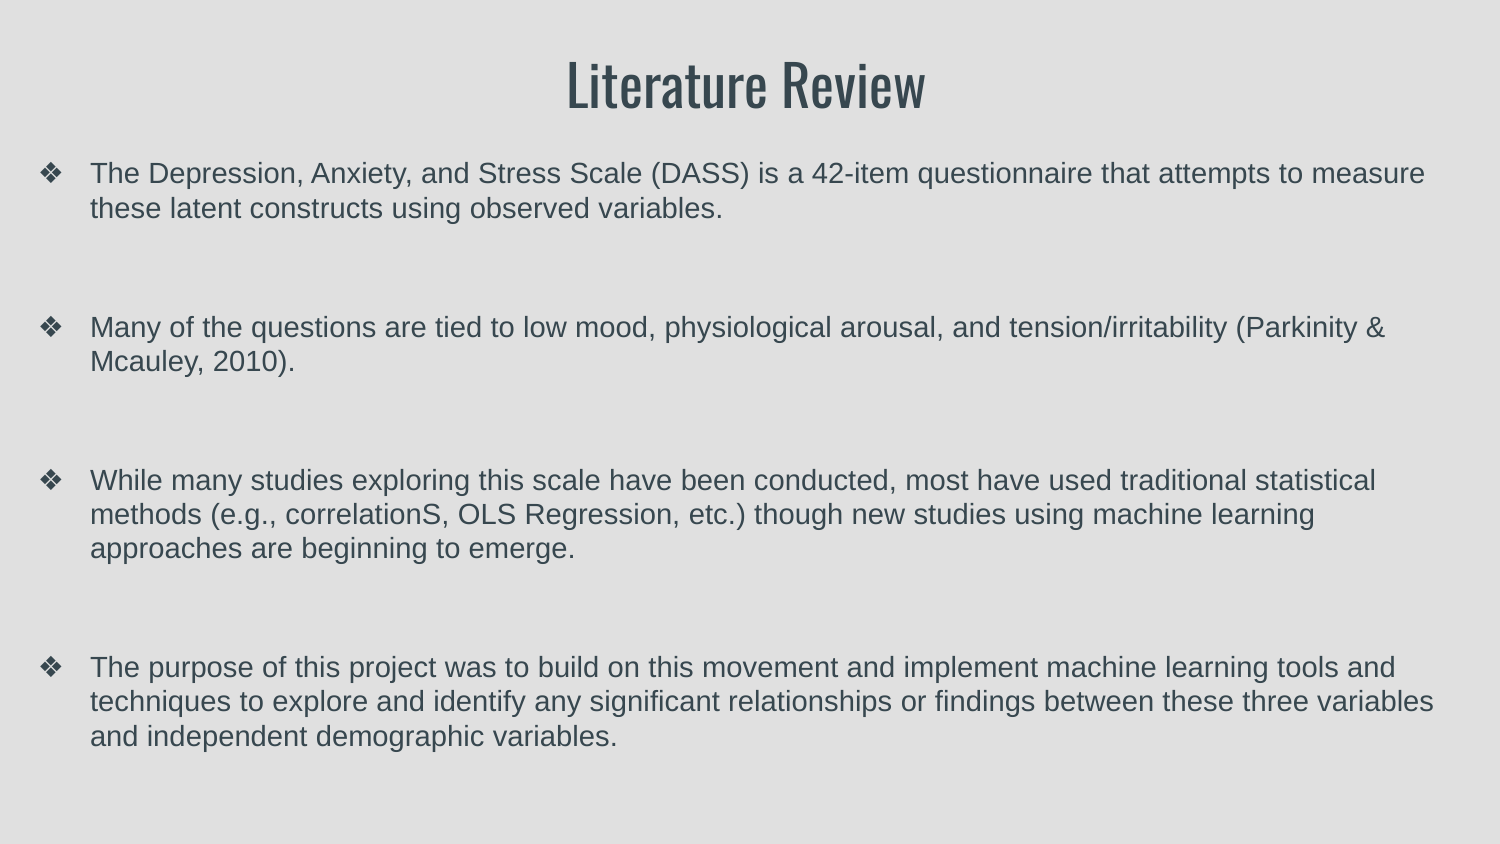

# Literature Review
The Depression, Anxiety, and Stress Scale (DASS) is a 42-item questionnaire that attempts to measure these latent constructs using observed variables.

Many of the questions are tied to low mood, physiological arousal, and tension/irritability (Parkinity & Mcauley, 2010).

While many studies exploring this scale have been conducted, most have used traditional statistical methods (e.g., correlationS, OLS Regression, etc.) though new studies using machine learning approaches are beginning to emerge.

The purpose of this project was to build on this movement and implement machine learning tools and techniques to explore and identify any significant relationships or findings between these three variables and independent demographic variables.